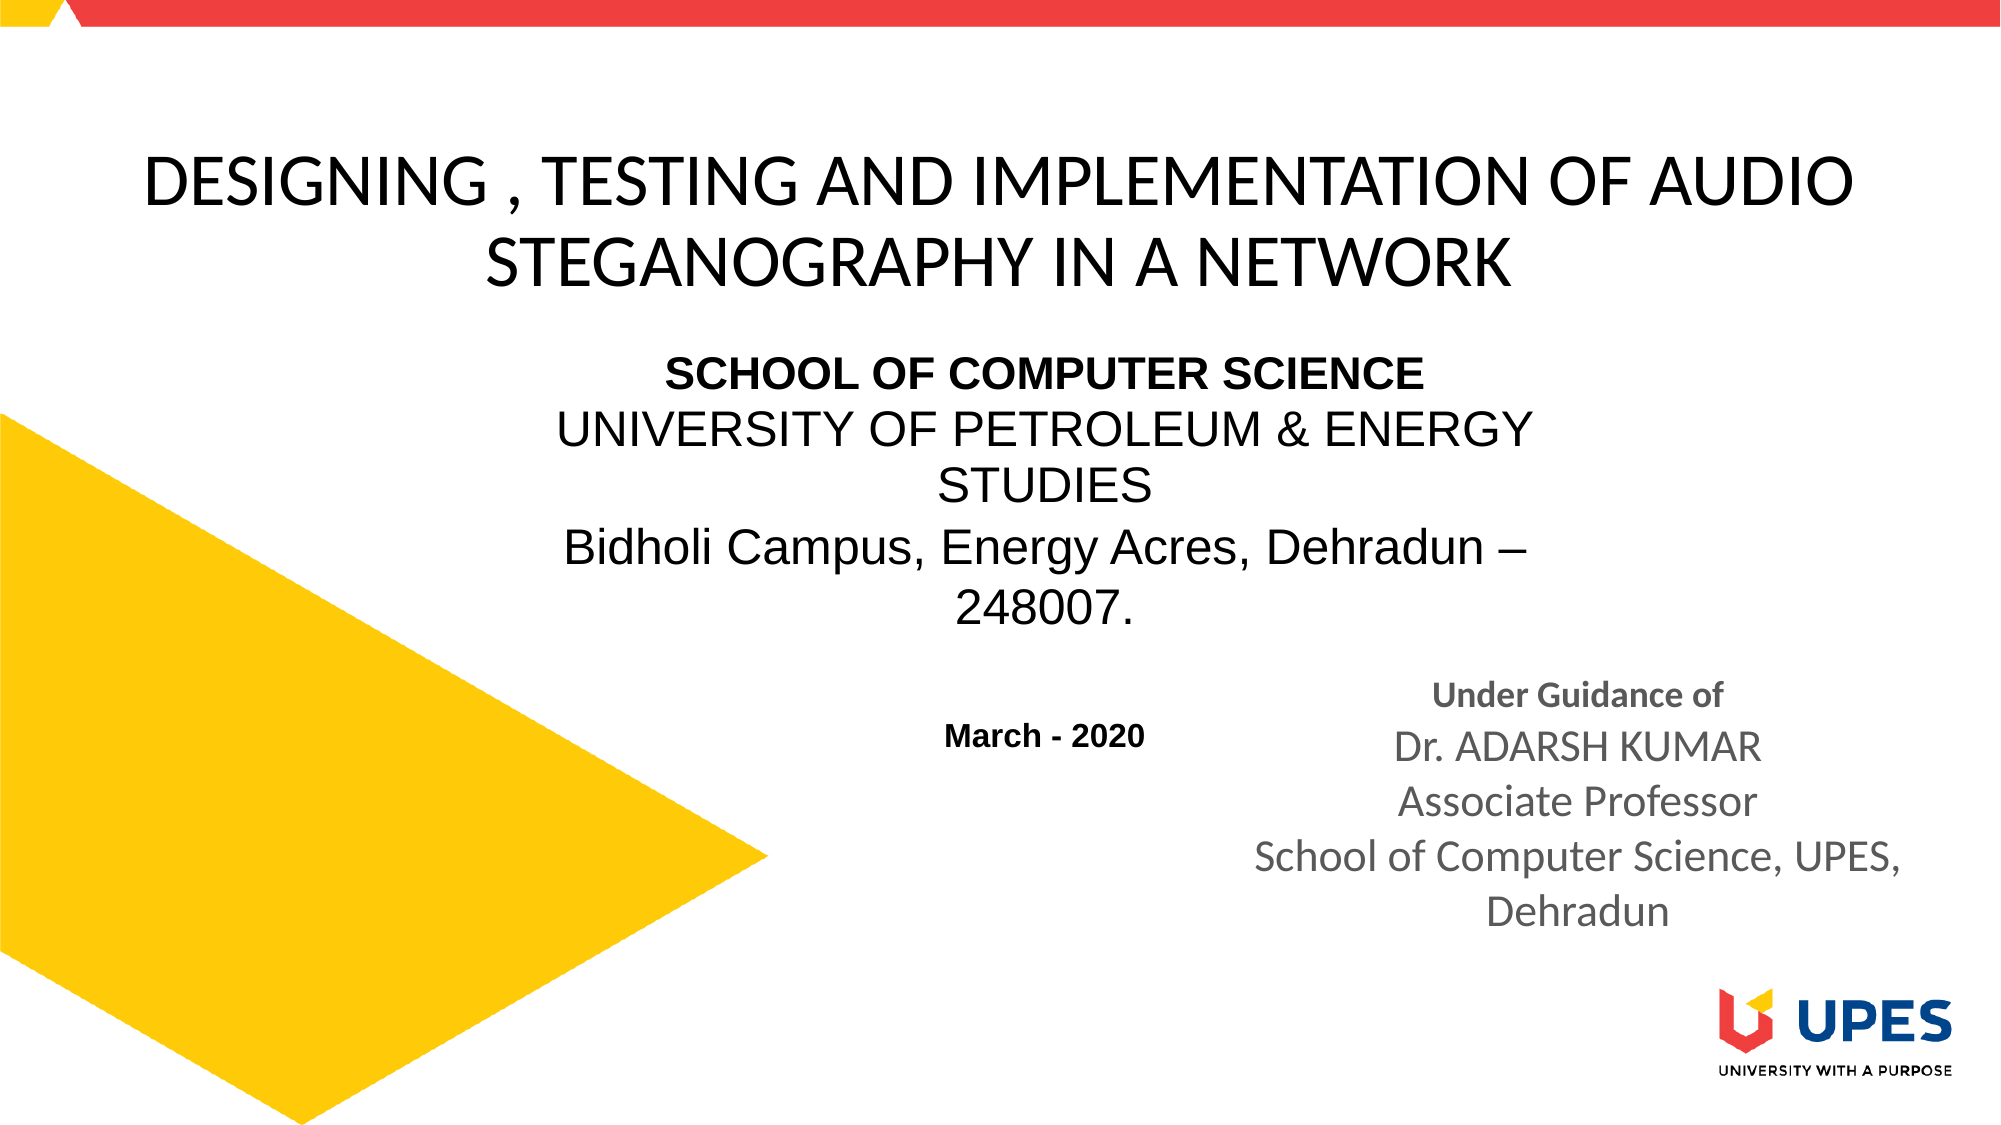

DESIGNING , TESTING AND IMPLEMENTATION OF AUDIO STEGANOGRAPHY IN A NETWORK

SCHOOL OF COMPUTER SCIENCE
UNIVERSITY OF PETROLEUM & ENERGY STUDIES
Bidholi Campus, Energy Acres, Dehradun – 248007.

March - 2020
Under Guidance of
Dr. ADARSH KUMAR
Associate Professor
School of Computer Science, UPES, Dehradun